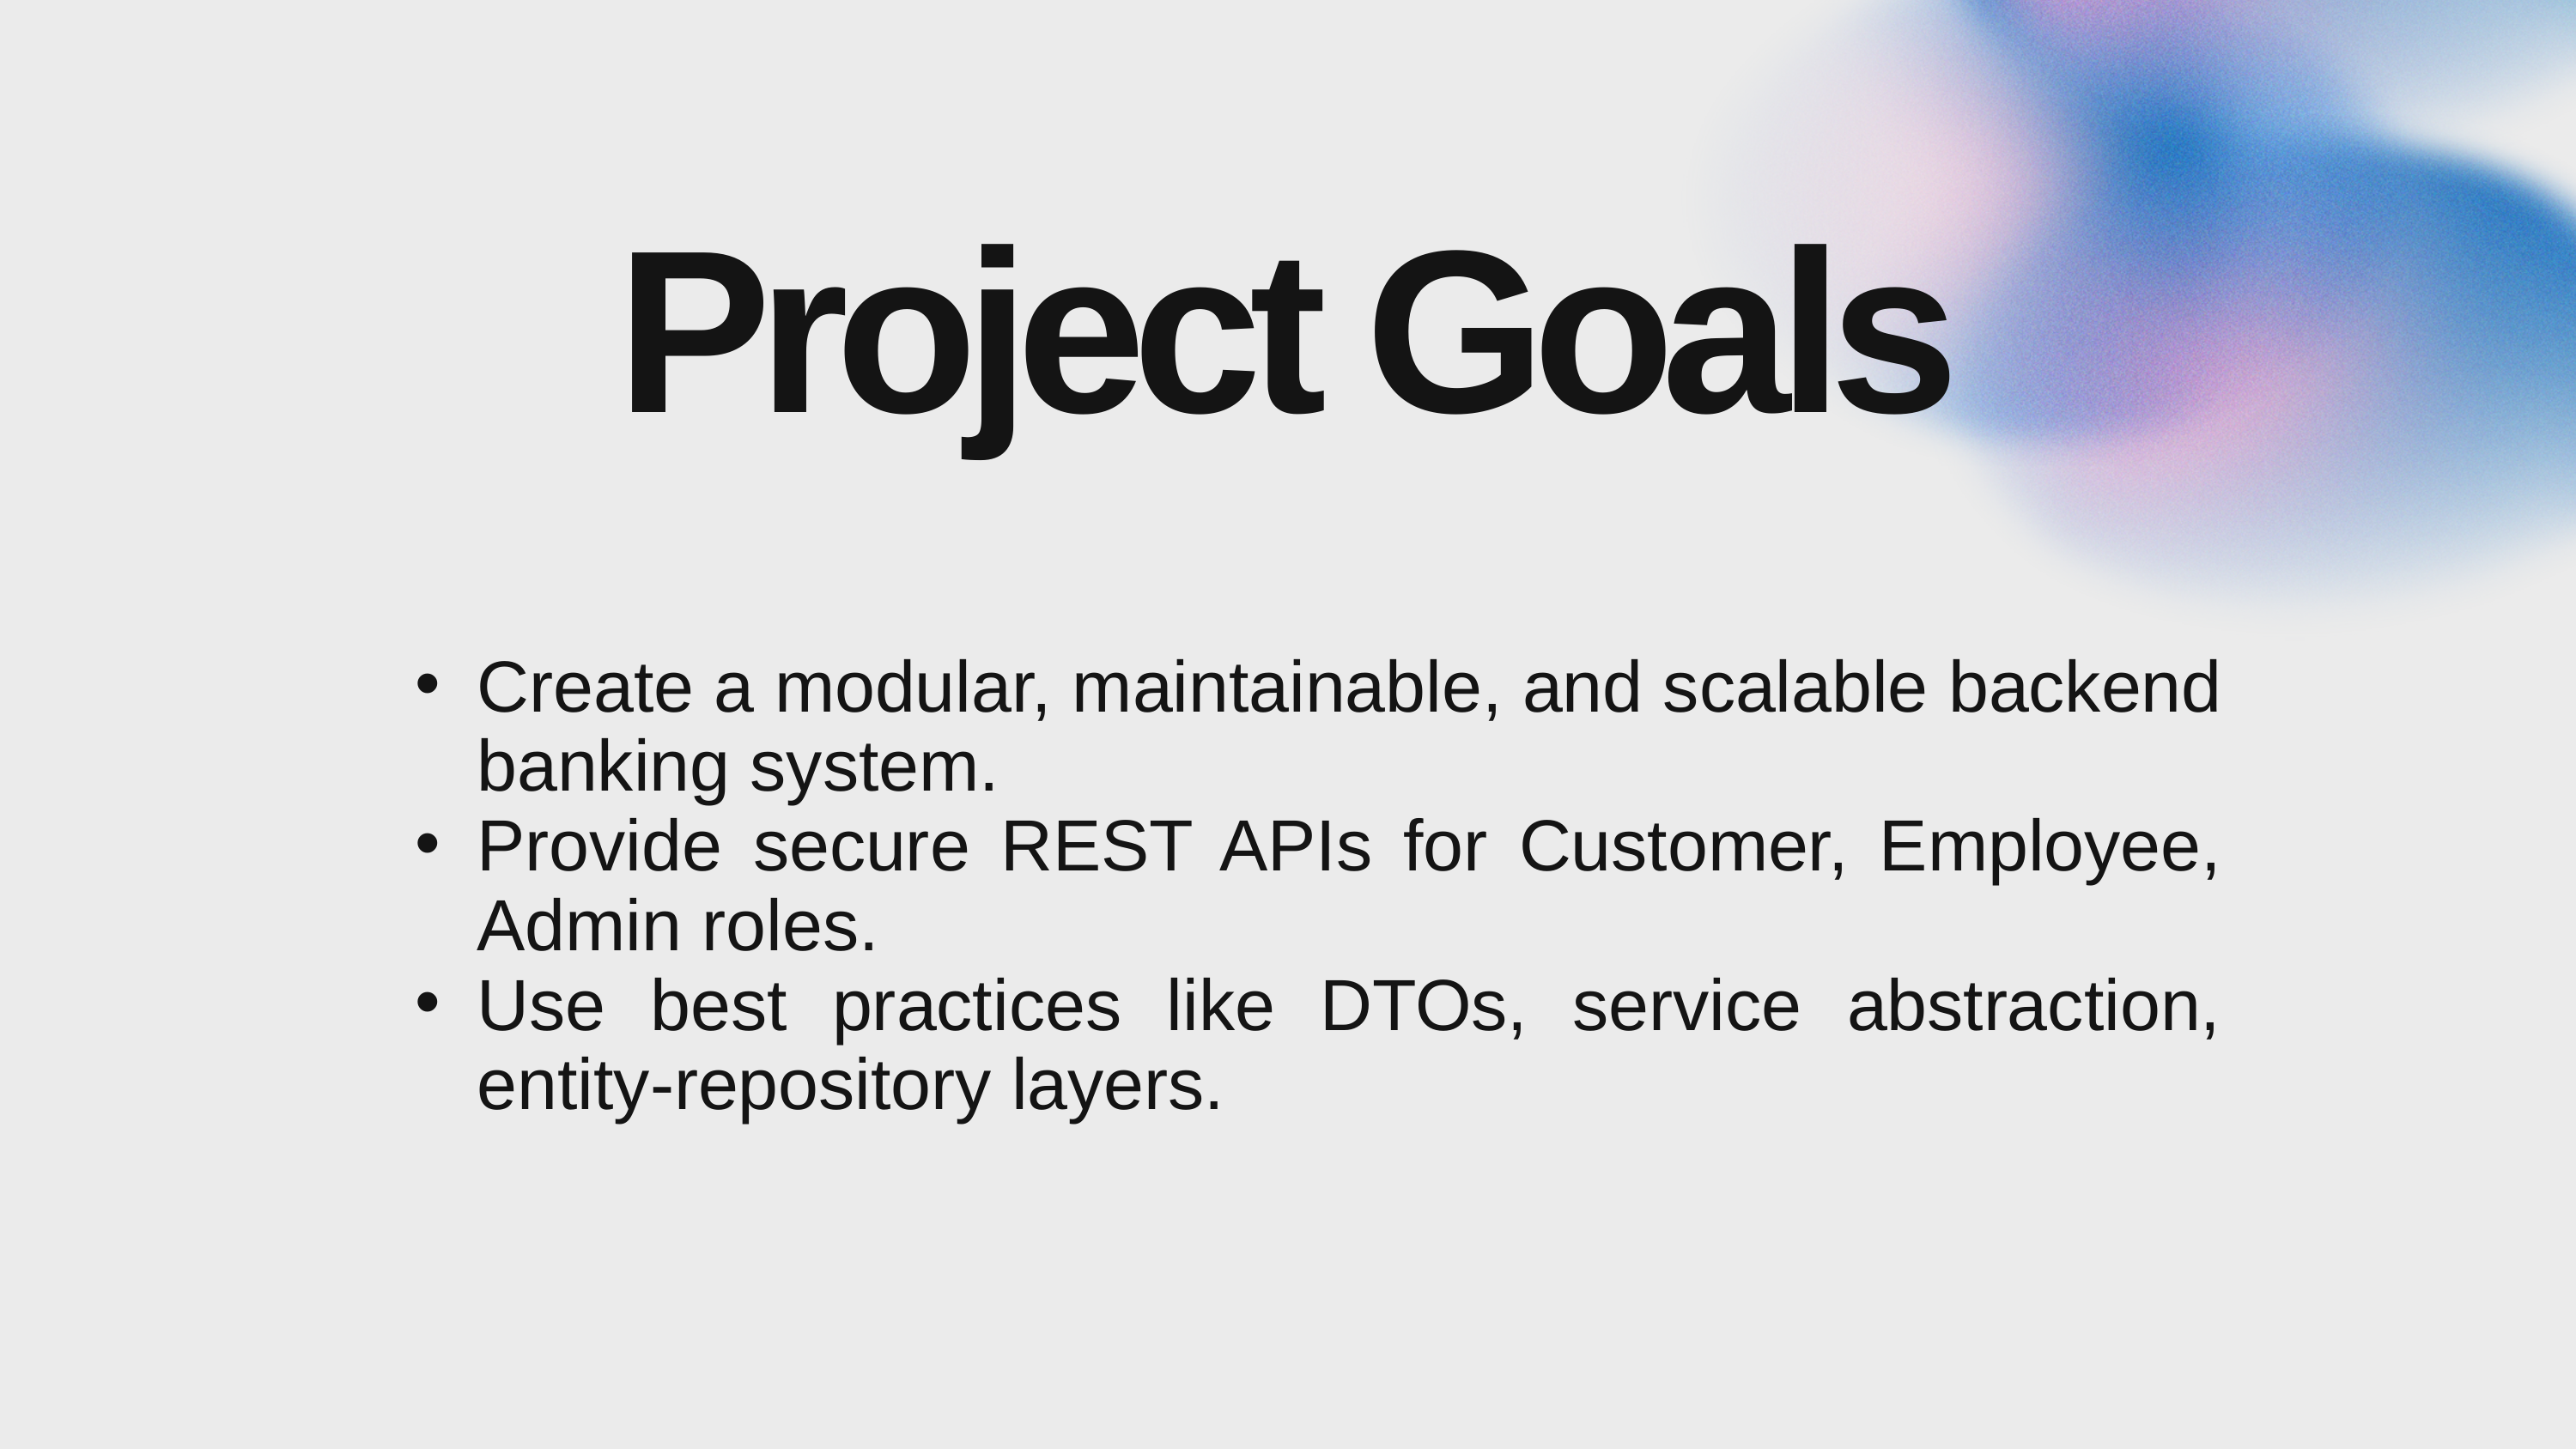

Project Goals
Create a modular, maintainable, and scalable backend banking system.
Provide secure REST APIs for Customer, Employee, Admin roles.
Use best practices like DTOs, service abstraction, entity-repository layers.